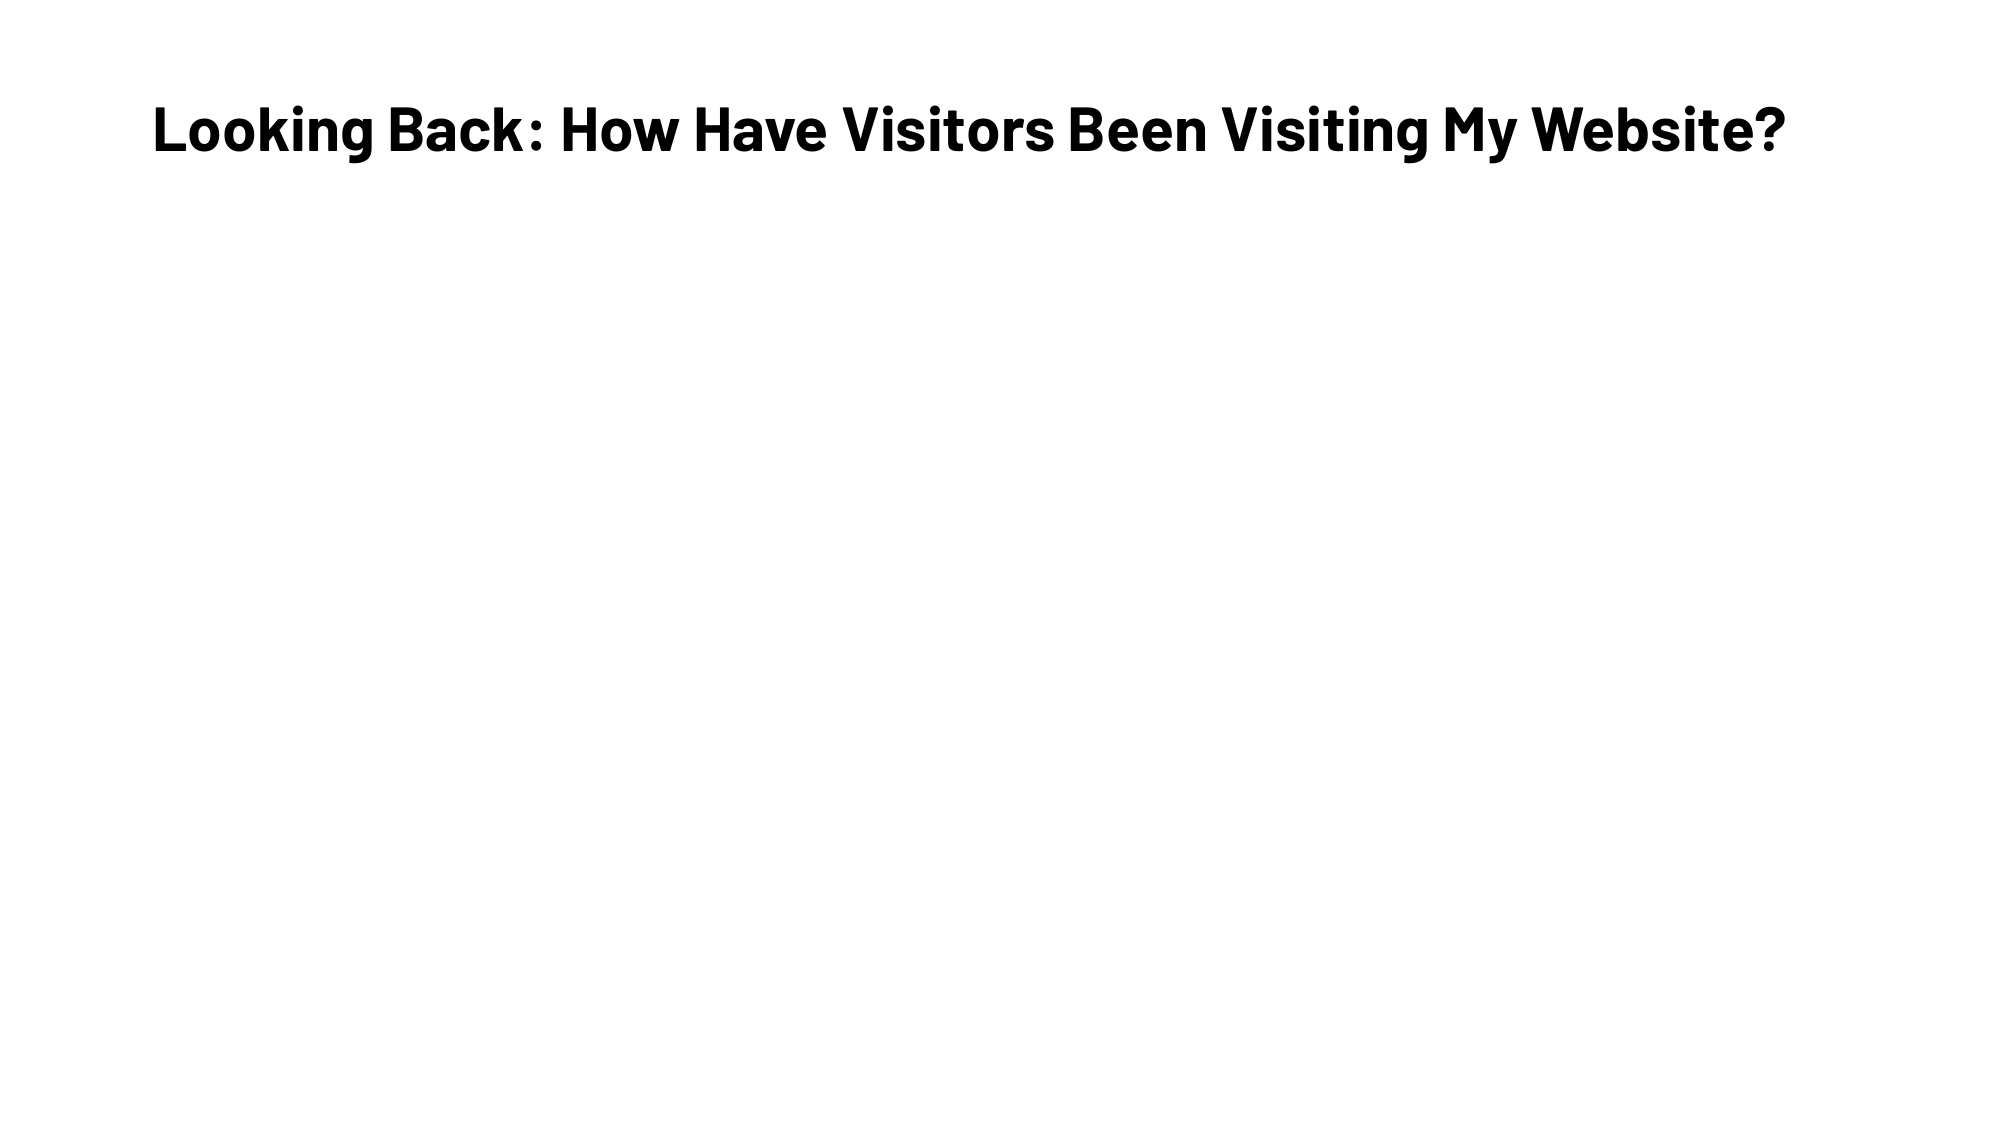

# Looking Back: How Have Visitors Been Visiting My Website?